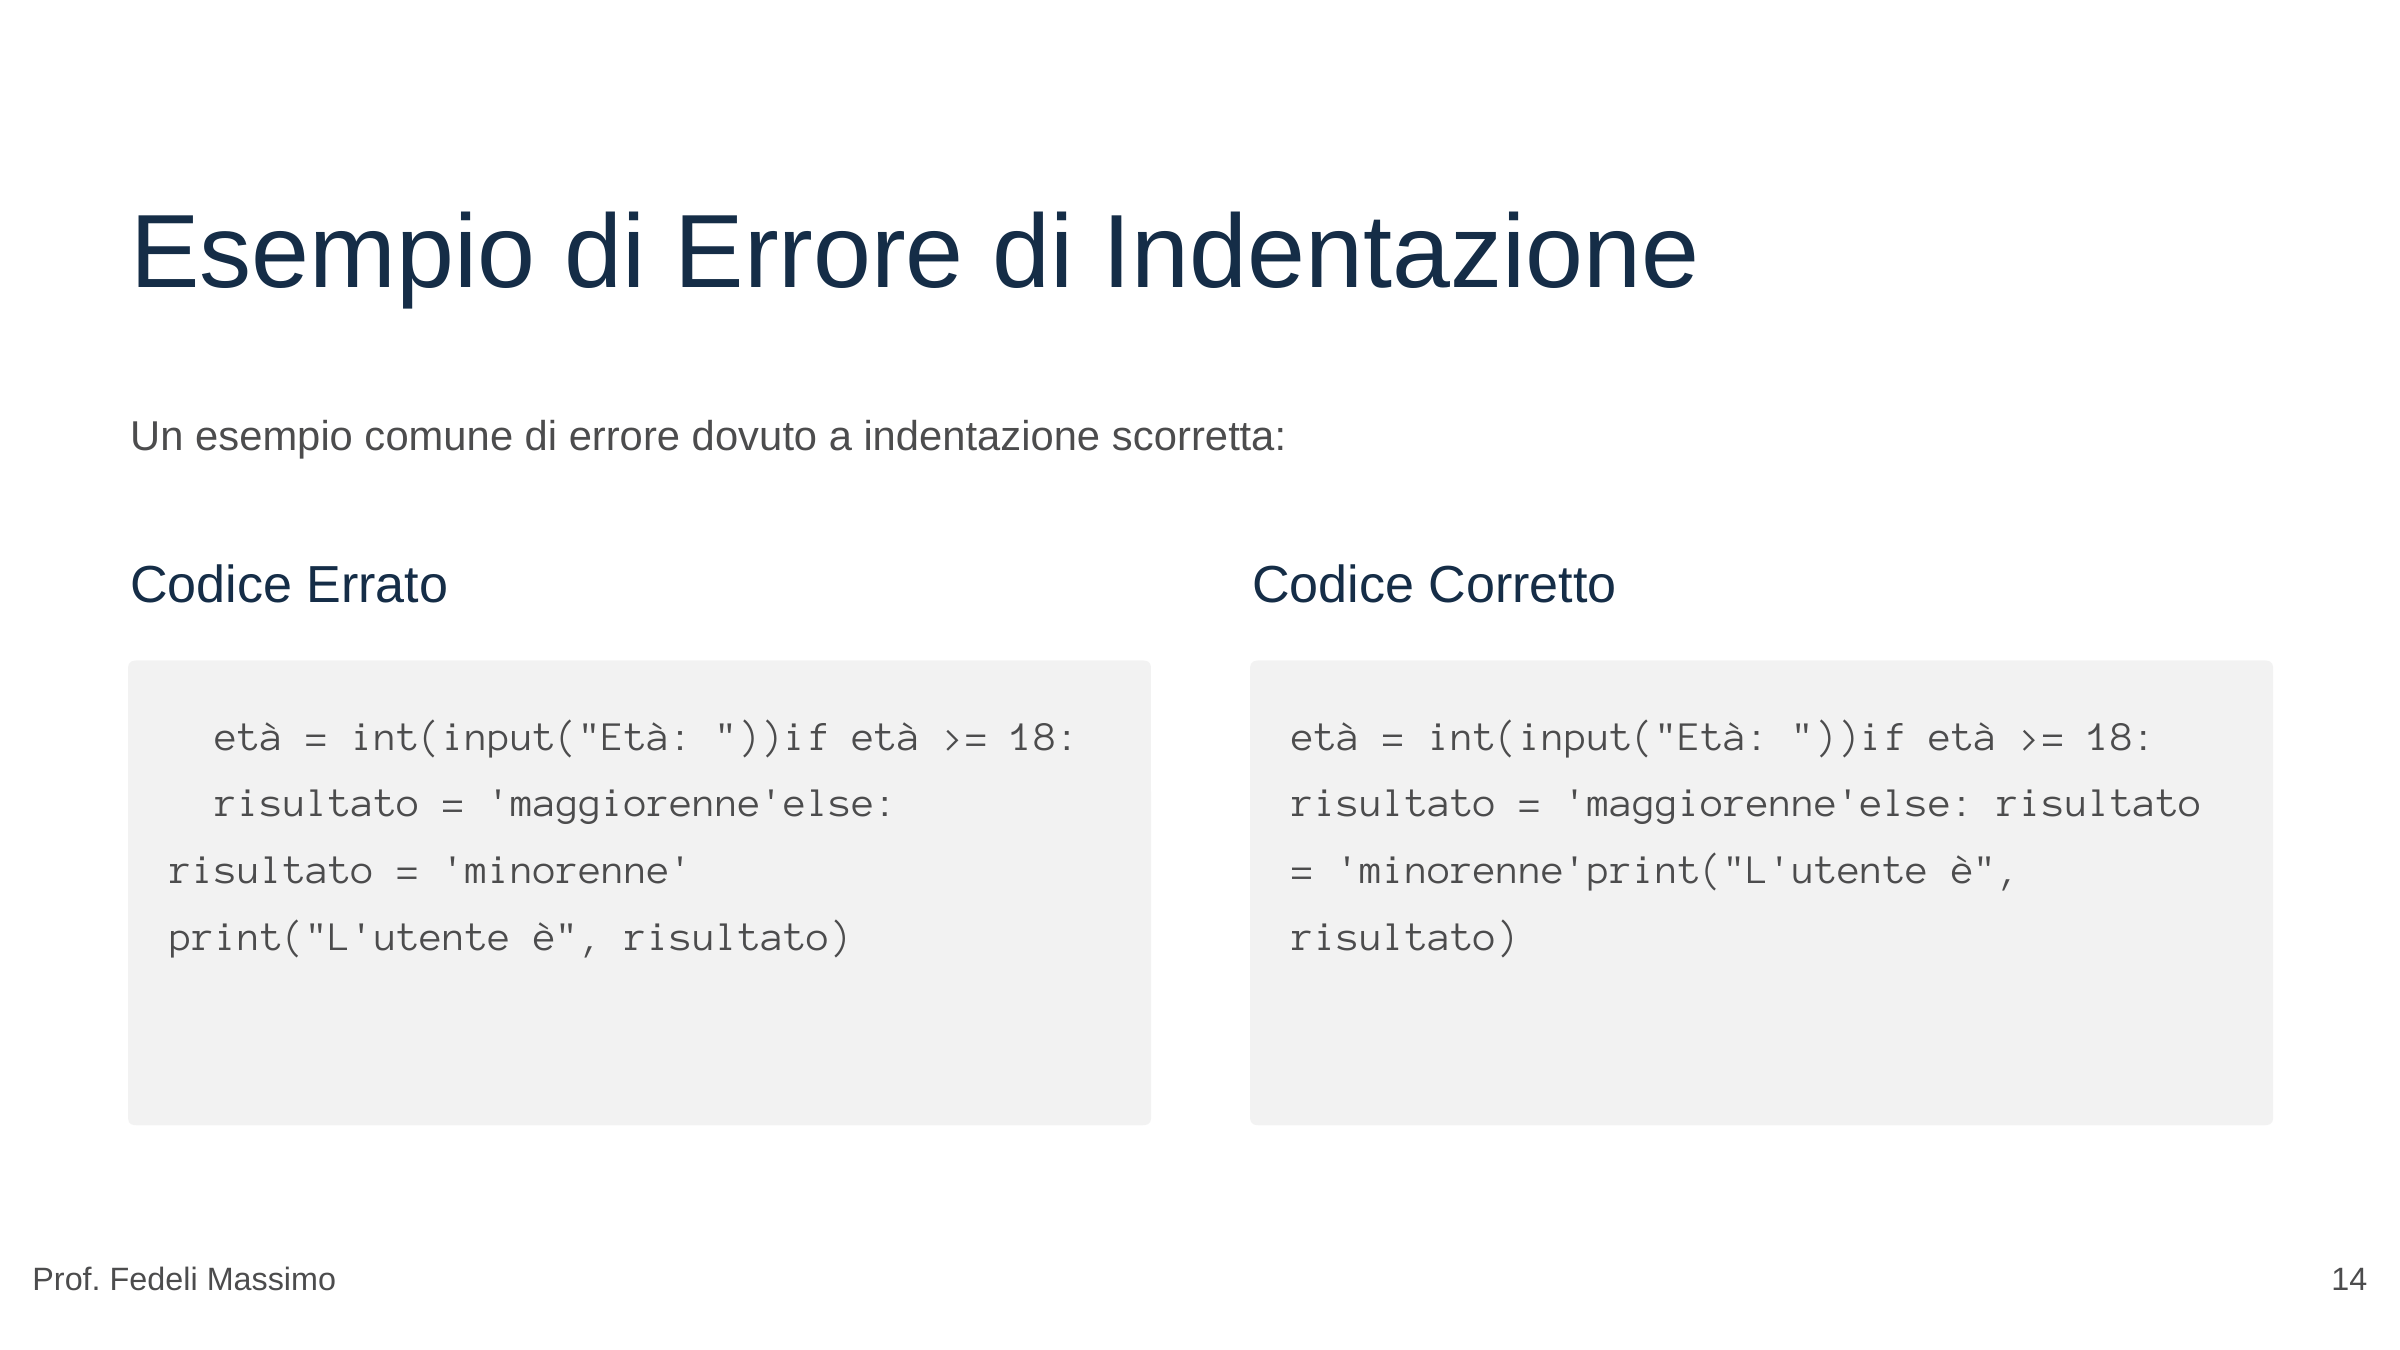

Esempio di Errore di Indentazione
Un esempio comune di errore dovuto a indentazione scorretta:
Codice Errato
Codice Corretto

  età = int(input("Età: "))if età >= 18:    risultato = 'maggiorenne'else:    risultato = 'minorenne'      print("L'utente è", risultato)
età = int(input("Età: "))if età >= 18: risultato = 'maggiorenne'else: risultato = 'minorenne'print("L'utente è", risultato)
Prof. Fedeli Massimo
14